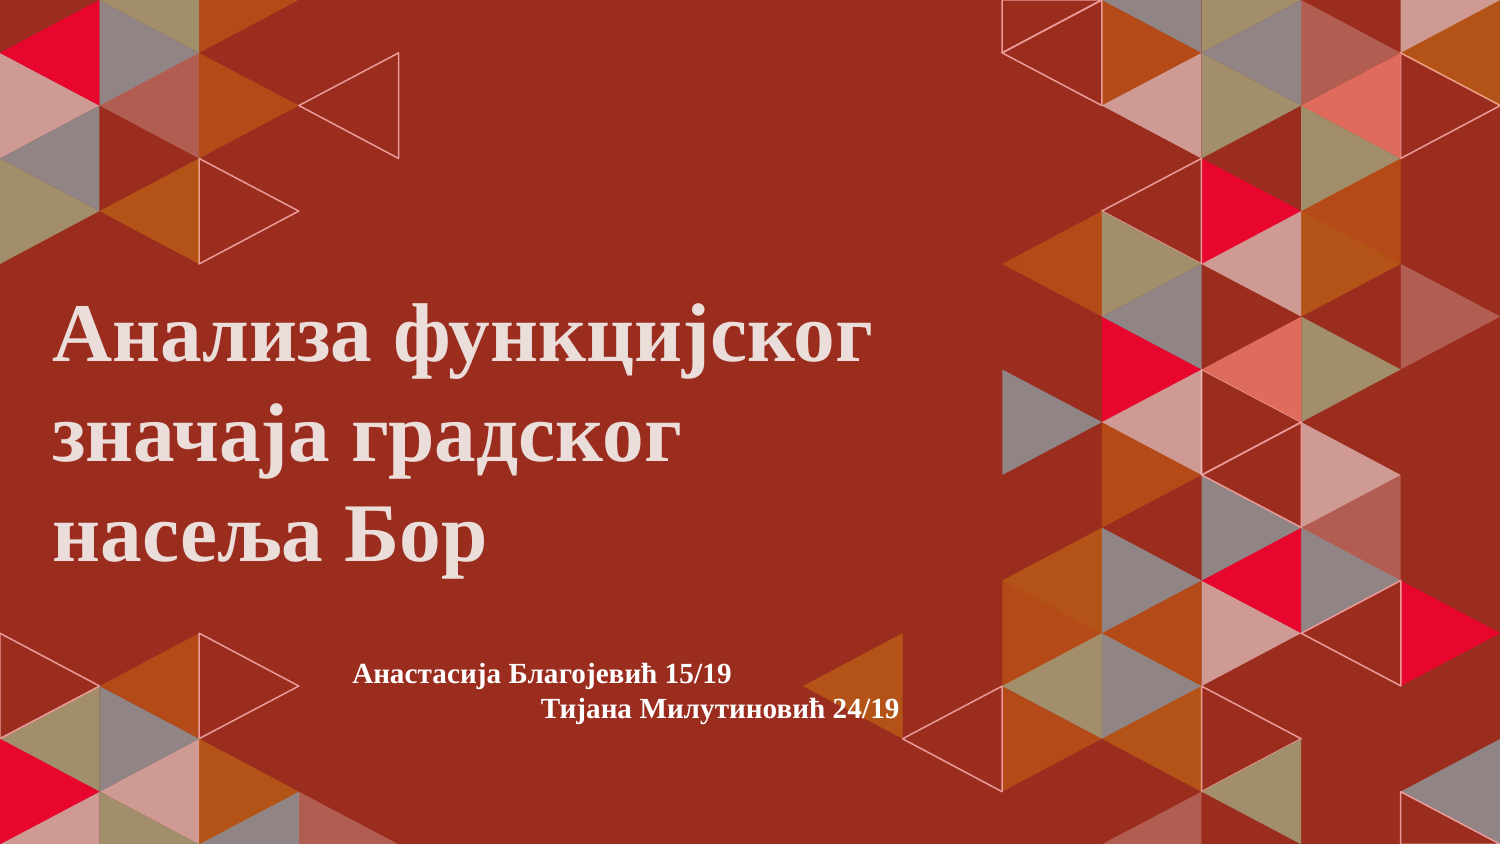

# Анализа функцијског значаја градског насеља Бор
Анастасија Благојевић 15/19                                                     Тијана Милутиновић 24/19